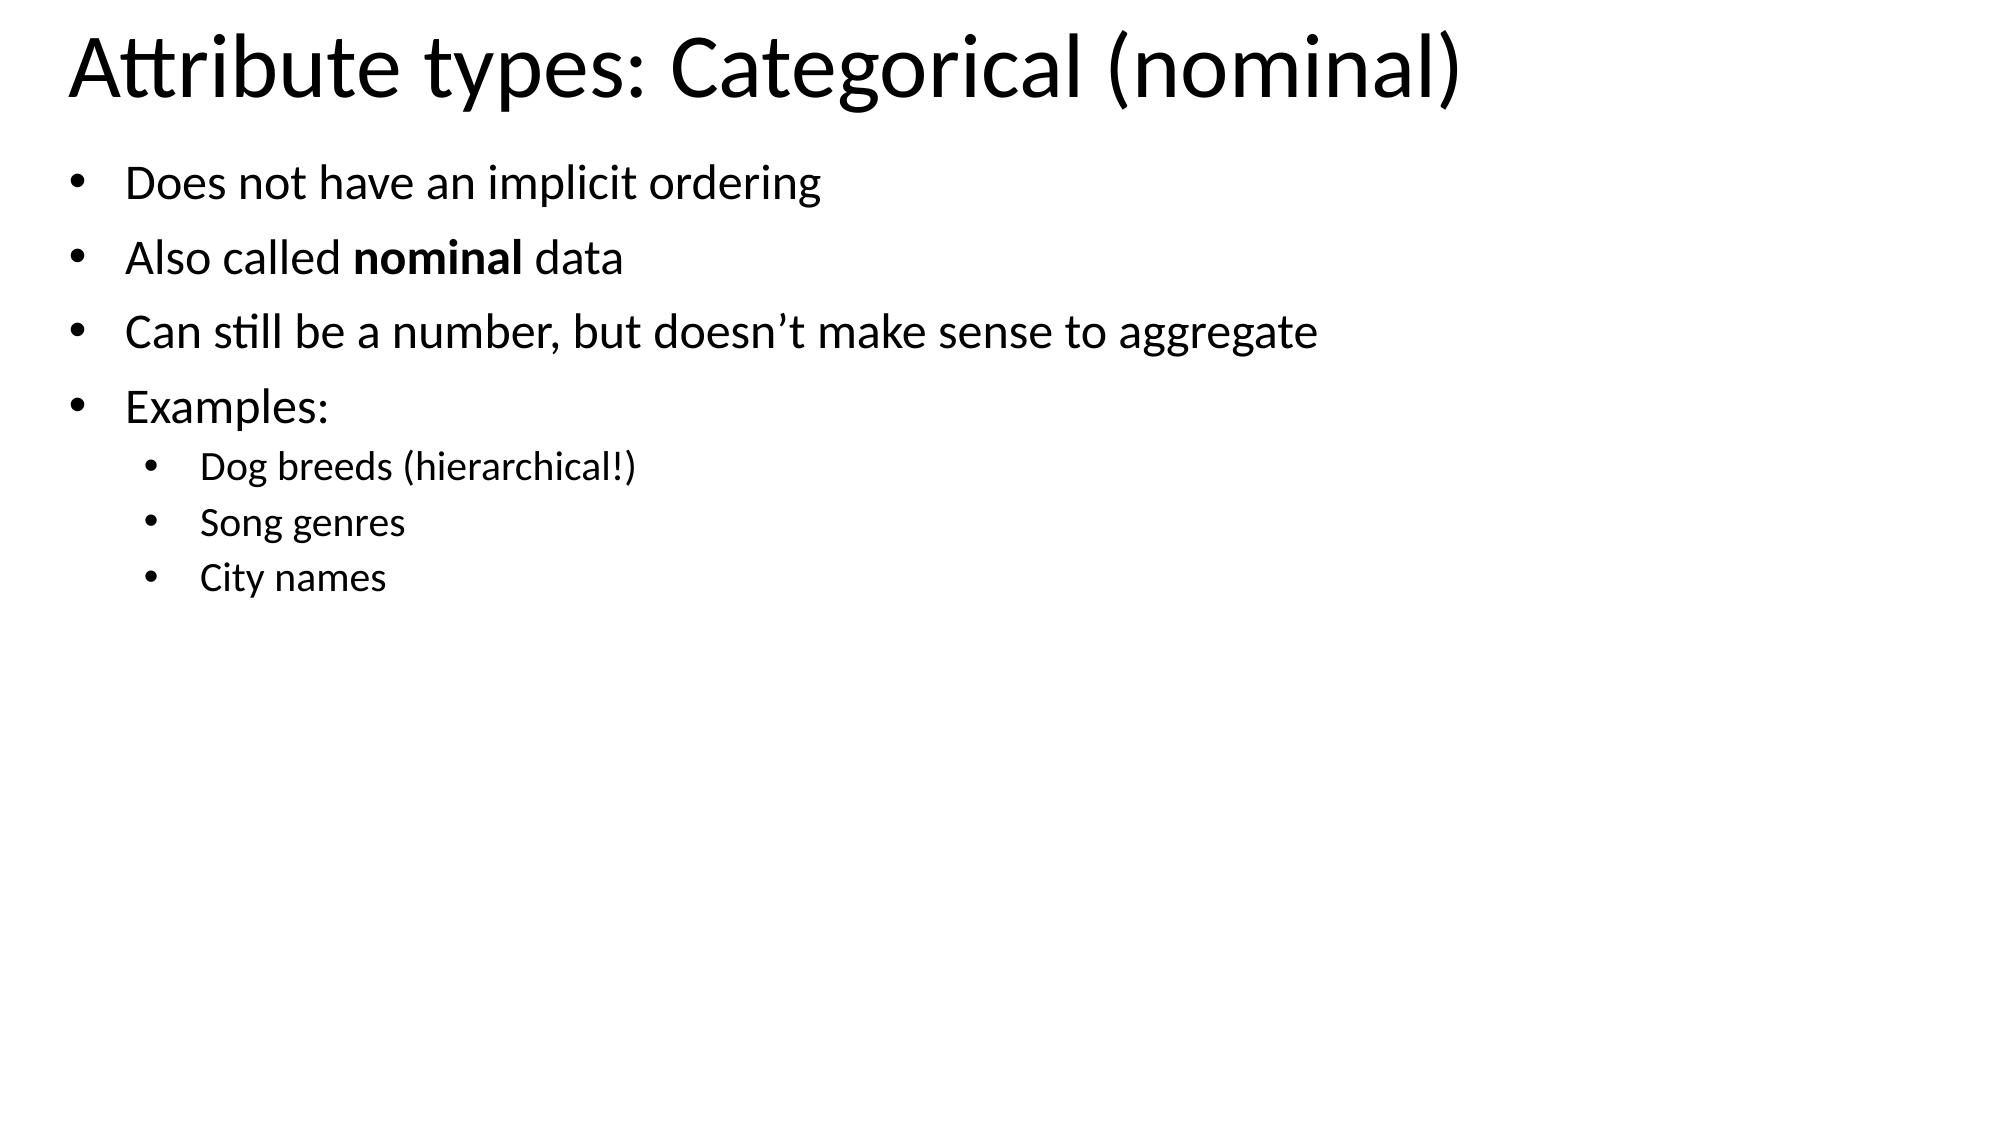

Attribute types: Categorical (nominal)
Does not have an implicit ordering
Also called nominal data
Can still be a number, but doesn’t make sense to aggregate
Examples:
Dog breeds (hierarchical!)
Song genres
City names